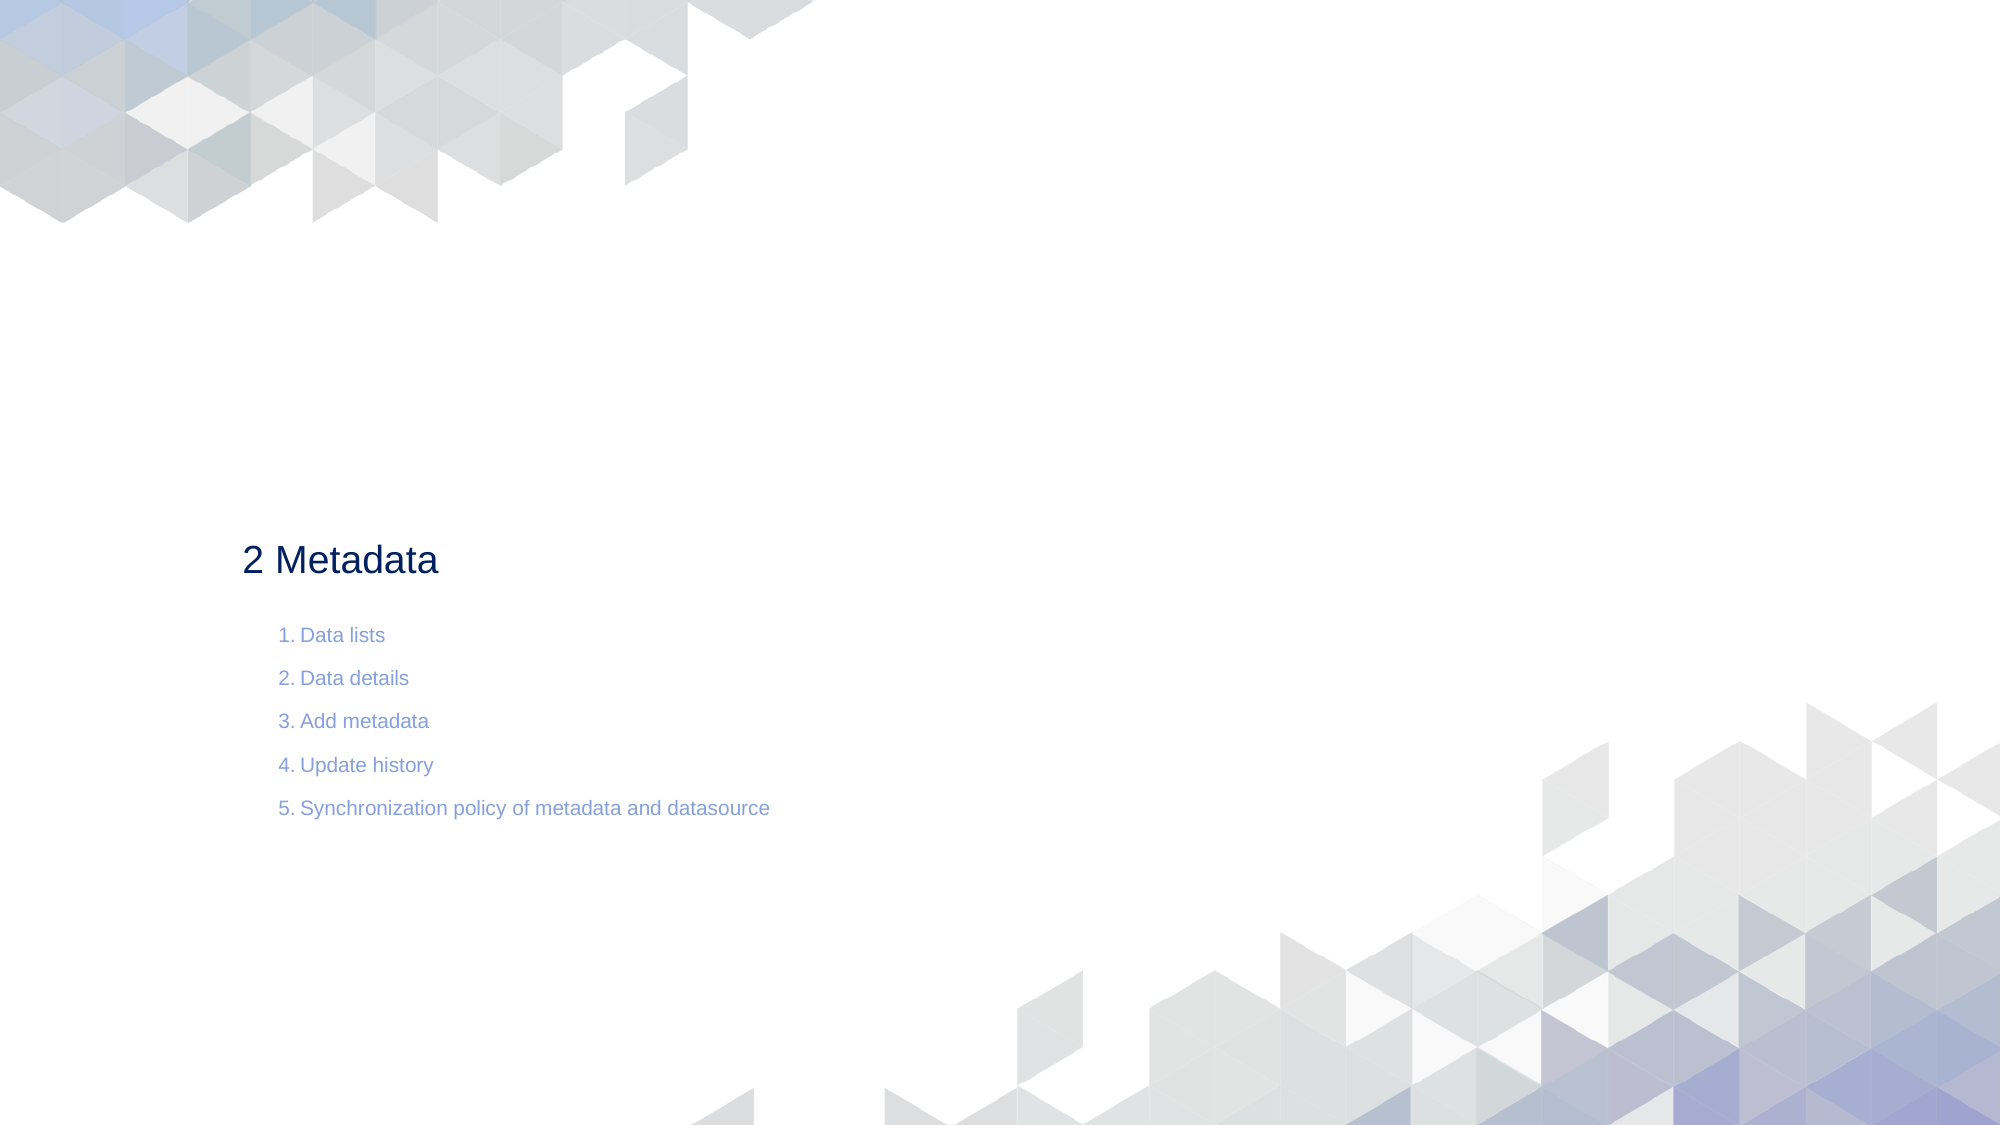

# 2 Metadata
Data lists
Data details
Add metadata
Update history
Synchronization policy of metadata and datasource